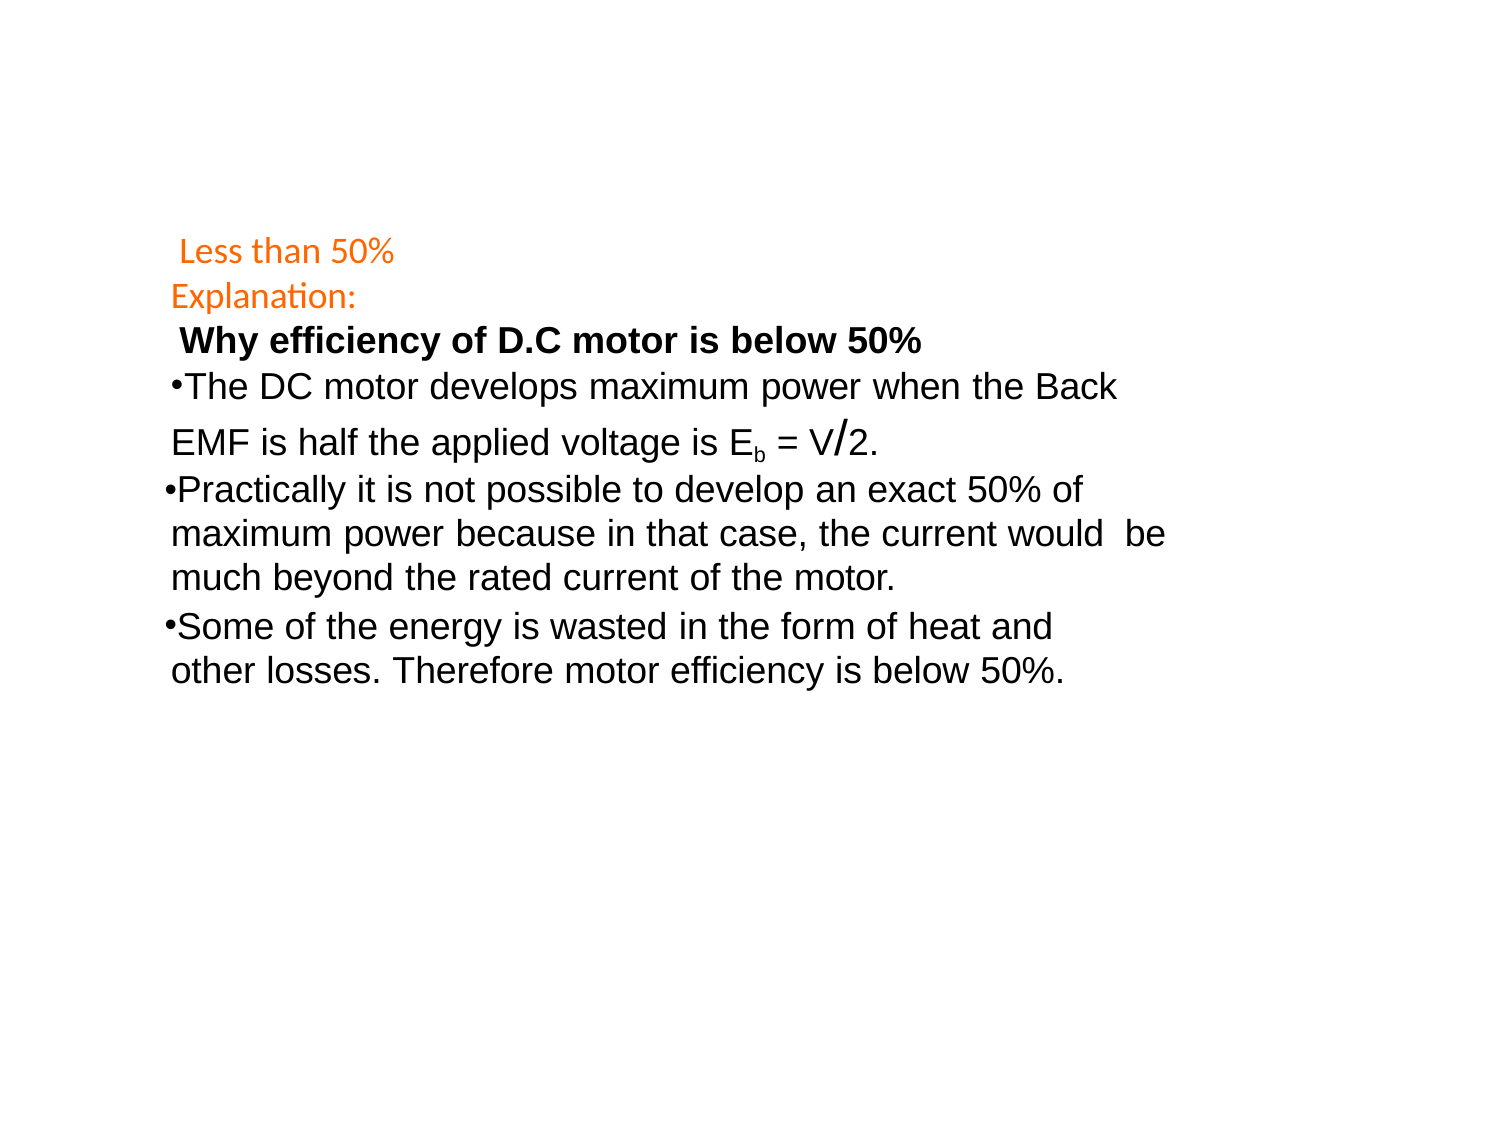

Less than 50%  Explanation:
Why efficiency of D.C motor is below 50%
The DC motor develops maximum power when the Back
EMF is half the applied voltage is Eb = V/2.
Practically it is not possible to develop an exact 50% of  maximum power because in that case, the current would  be much beyond the rated current of the motor.
Some of the energy is wasted in the form of heat and  other losses. Therefore motor efficiency is below 50%.